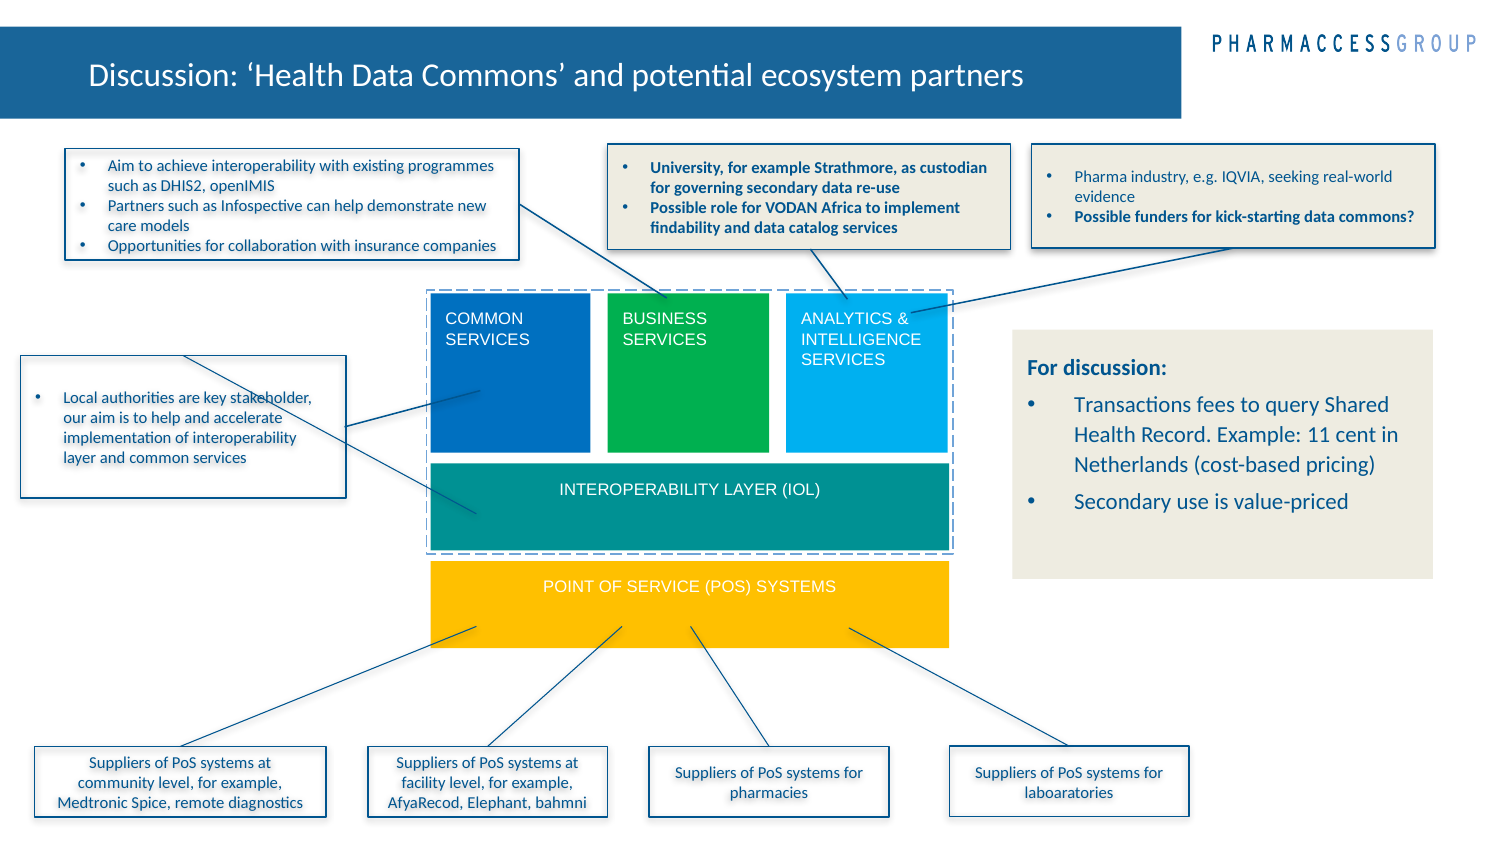

# Discussion: ‘Health Data Commons’ and potential ecosystem partners
University, for example Strathmore, as custodian for governing secondary data re-use
Possible role for VODAN Africa to implement findability and data catalog services
Pharma industry, e.g. IQVIA, seeking real-world evidence
Possible funders for kick-starting data commons?
Aim to achieve interoperability with existing programmes such as DHIS2, openIMIS
Partners such as Infospective can help demonstrate new care models
Opportunities for collaboration with insurance companies

COMMON
SERVICES

BUSINESS
SERVICES

ANALYTICS & INTELLIGENCE SERVICES

INTEROPERABILITY LAYER (IOL)

POINT OF SERVICE (POS) SYSTEMS
For discussion:
Transactions fees to query Shared Health Record. Example: 11 cent in Netherlands (cost-based pricing)
Secondary use is value-priced

Local authorities are key stakeholder, our aim is to help and accelerate implementation of interoperability layer and common services
Suppliers of PoS systems for laboaratories
Suppliers of PoS systems at facility level, for example, AfyaRecod, Elephant, bahmni
Suppliers of PoS systems for pharmacies
Suppliers of PoS systems at community level, for example, Medtronic Spice, remote diagnostics